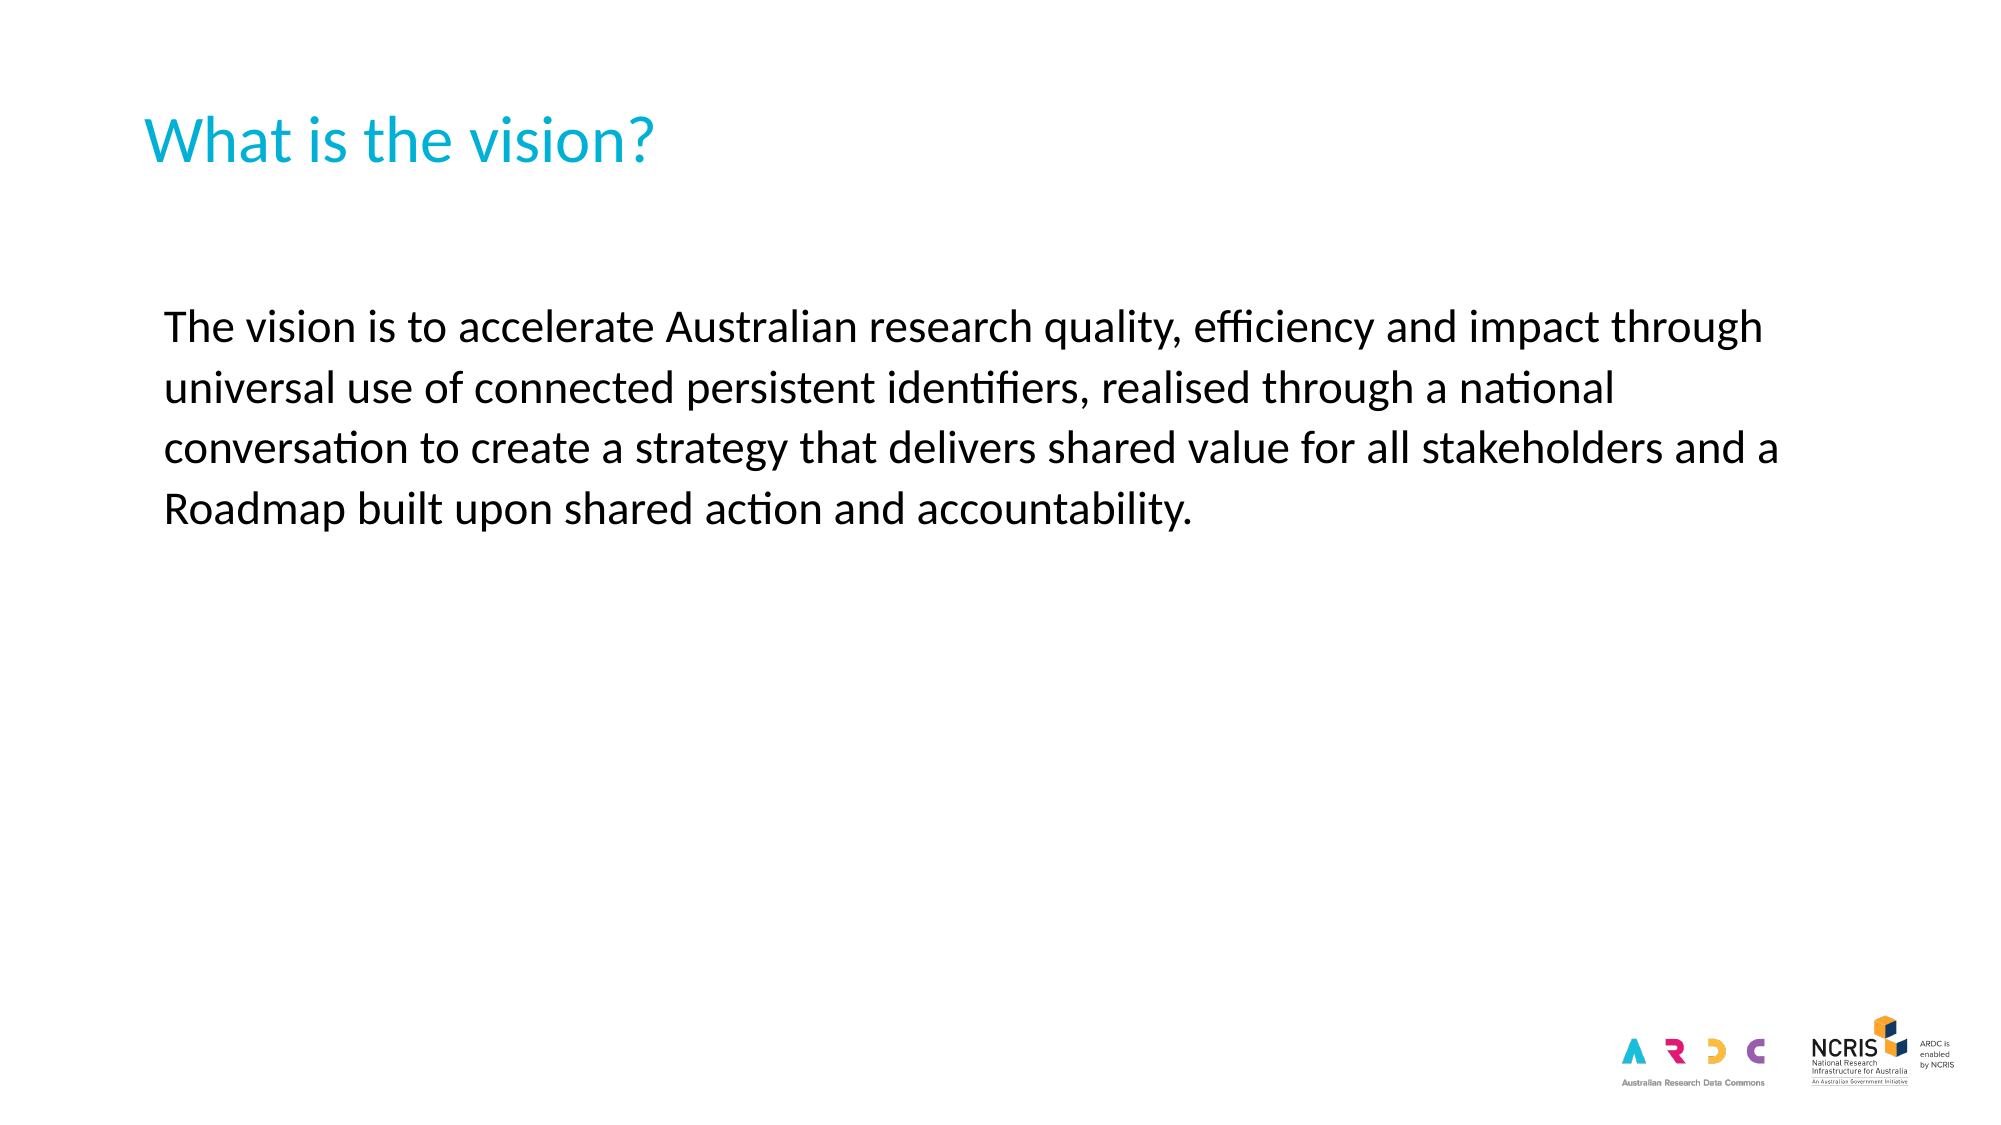

# What is the vision?
The vision is to accelerate Australian research quality, efficiency and impact through universal use of connected persistent identifiers, realised through a national conversation to create a strategy that delivers shared value for all stakeholders and a Roadmap built upon shared action and accountability.